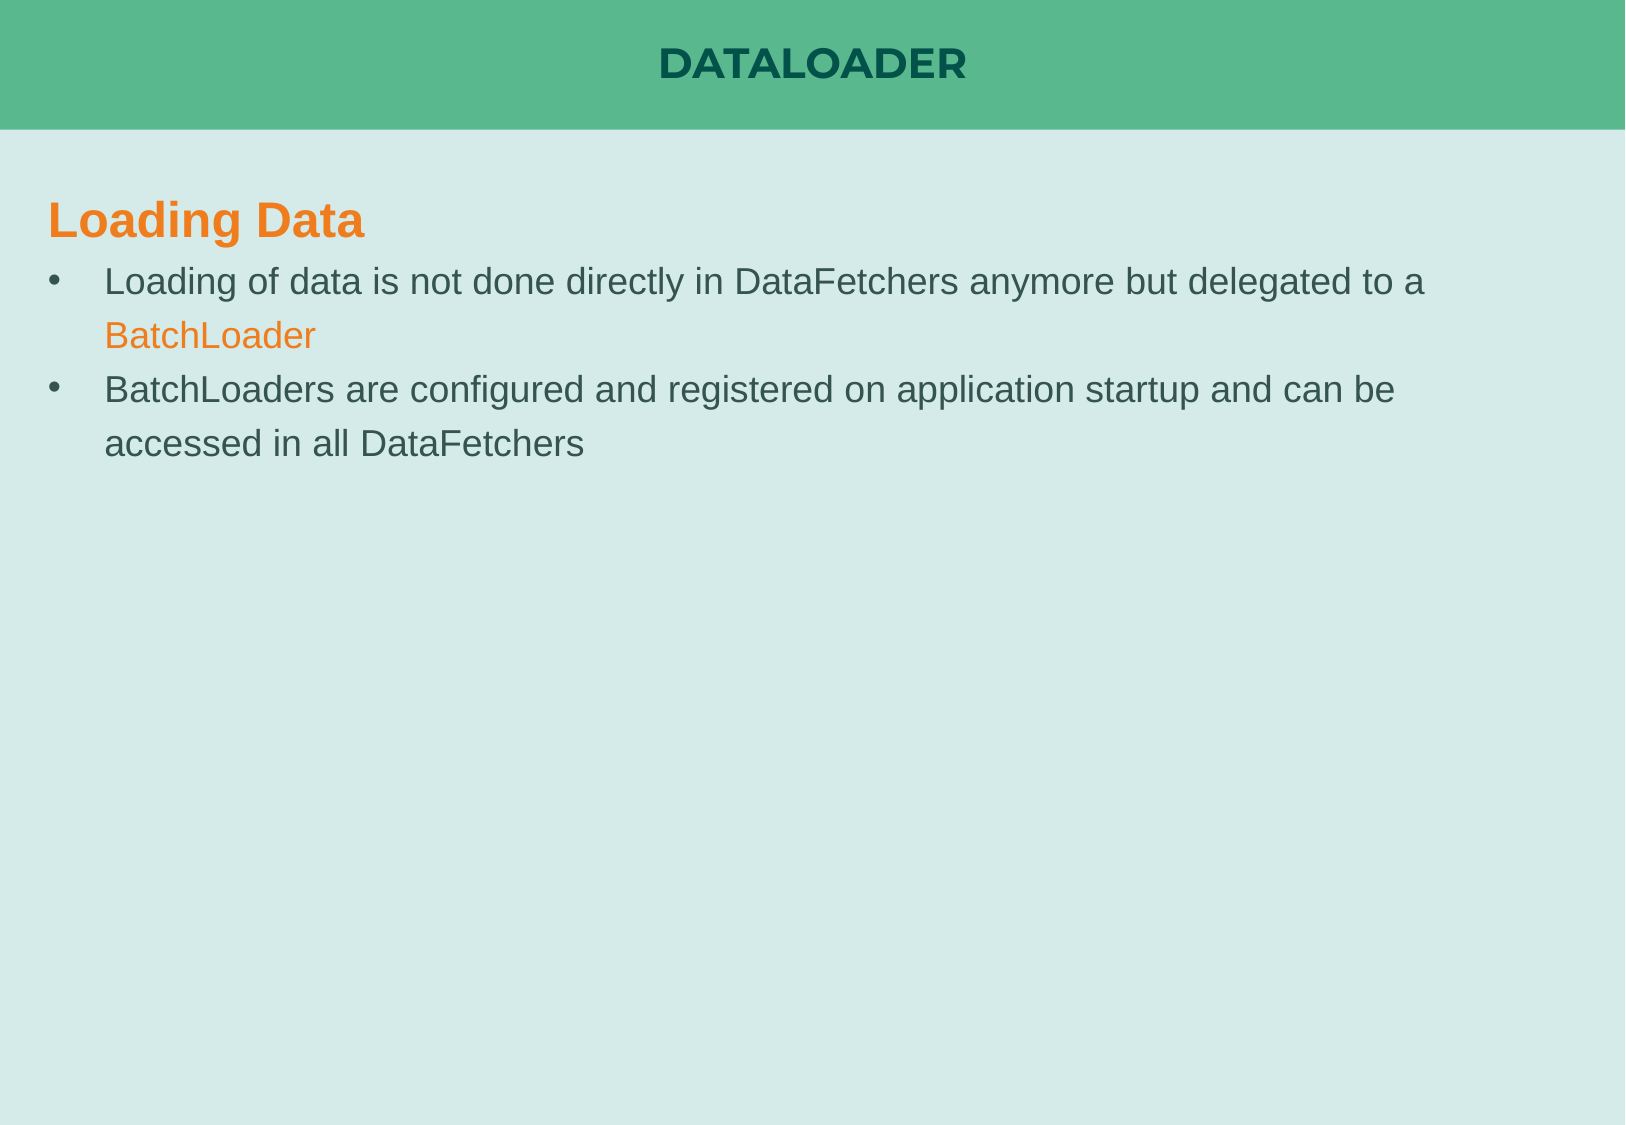

# DataLoader
Loading Data
Loading of data is not done directly in DataFetchers anymore but delegated to a BatchLoader
BatchLoaders are configured and registered on application startup and can be accessed in all DataFetchers